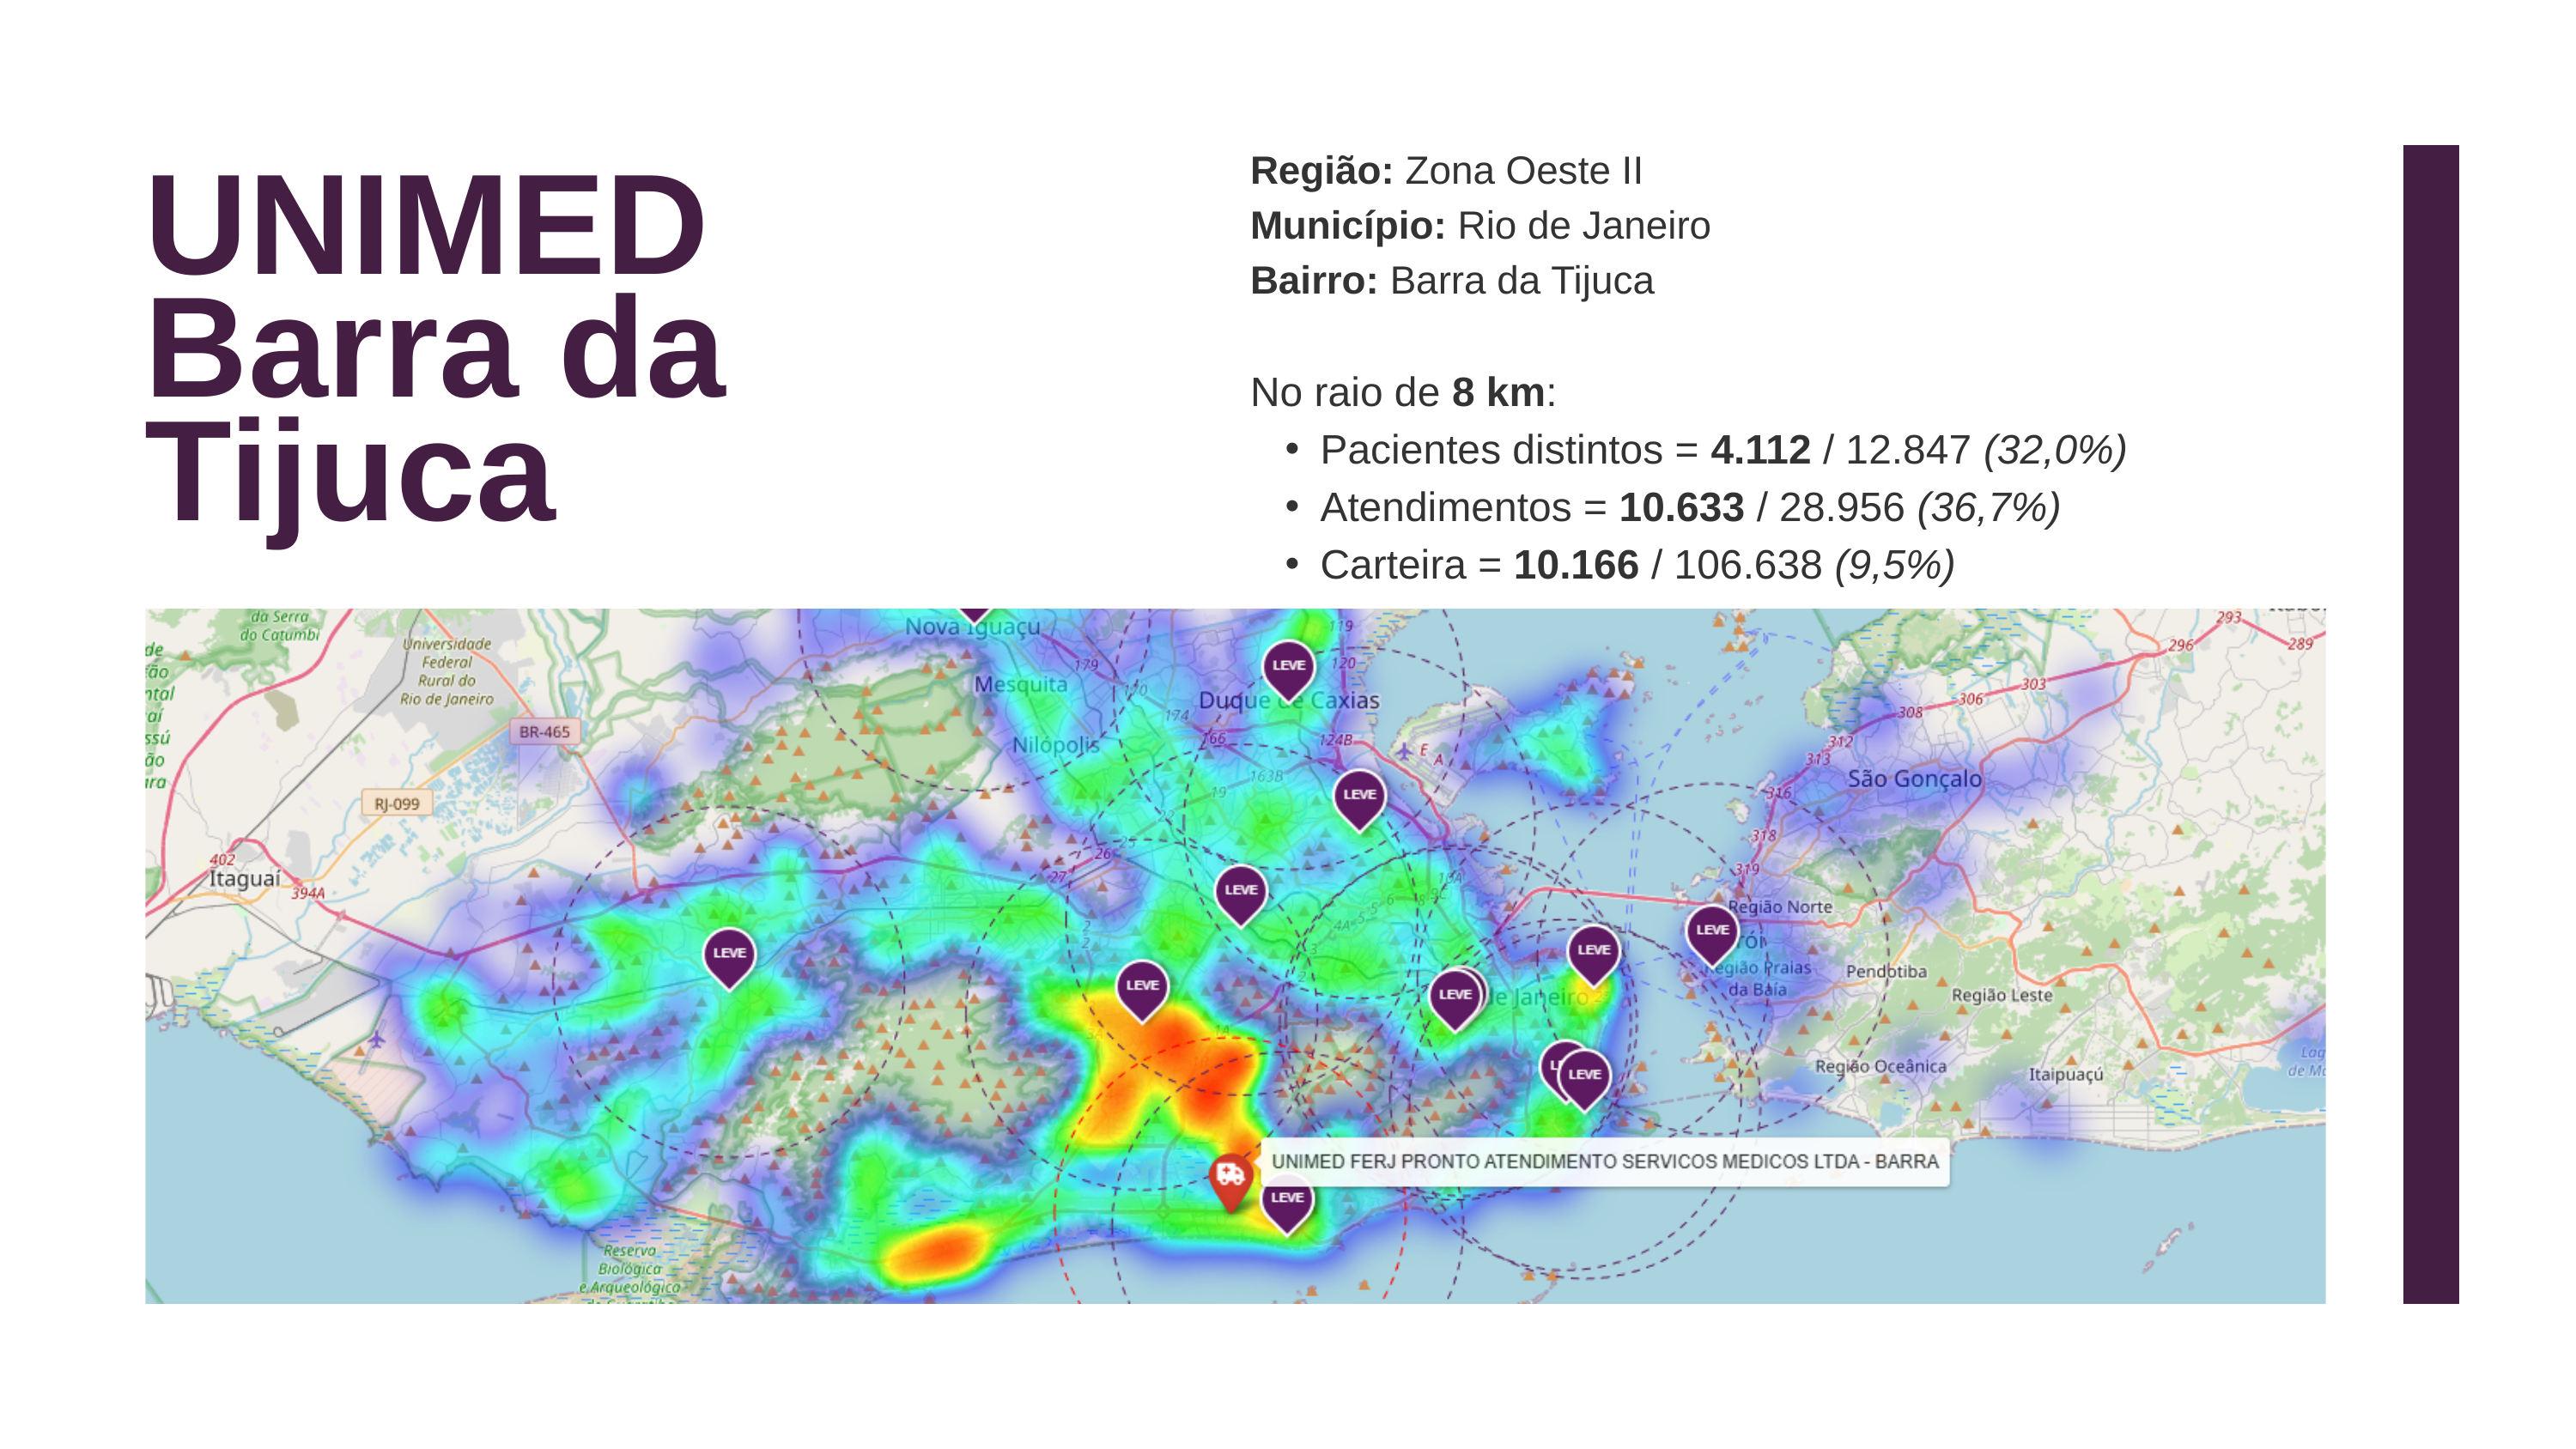

Região: Zona Oeste II
Município: Rio de Janeiro
Bairro: Barra da Tijuca

No raio de 8 km:
Pacientes distintos = 4.112 / 12.847 (32,0%)
Atendimentos = 10.633 / 28.956 (36,7%)
Carteira = 10.166 / 106.638 (9,5%)

UNIMED
Barra da Tijuca